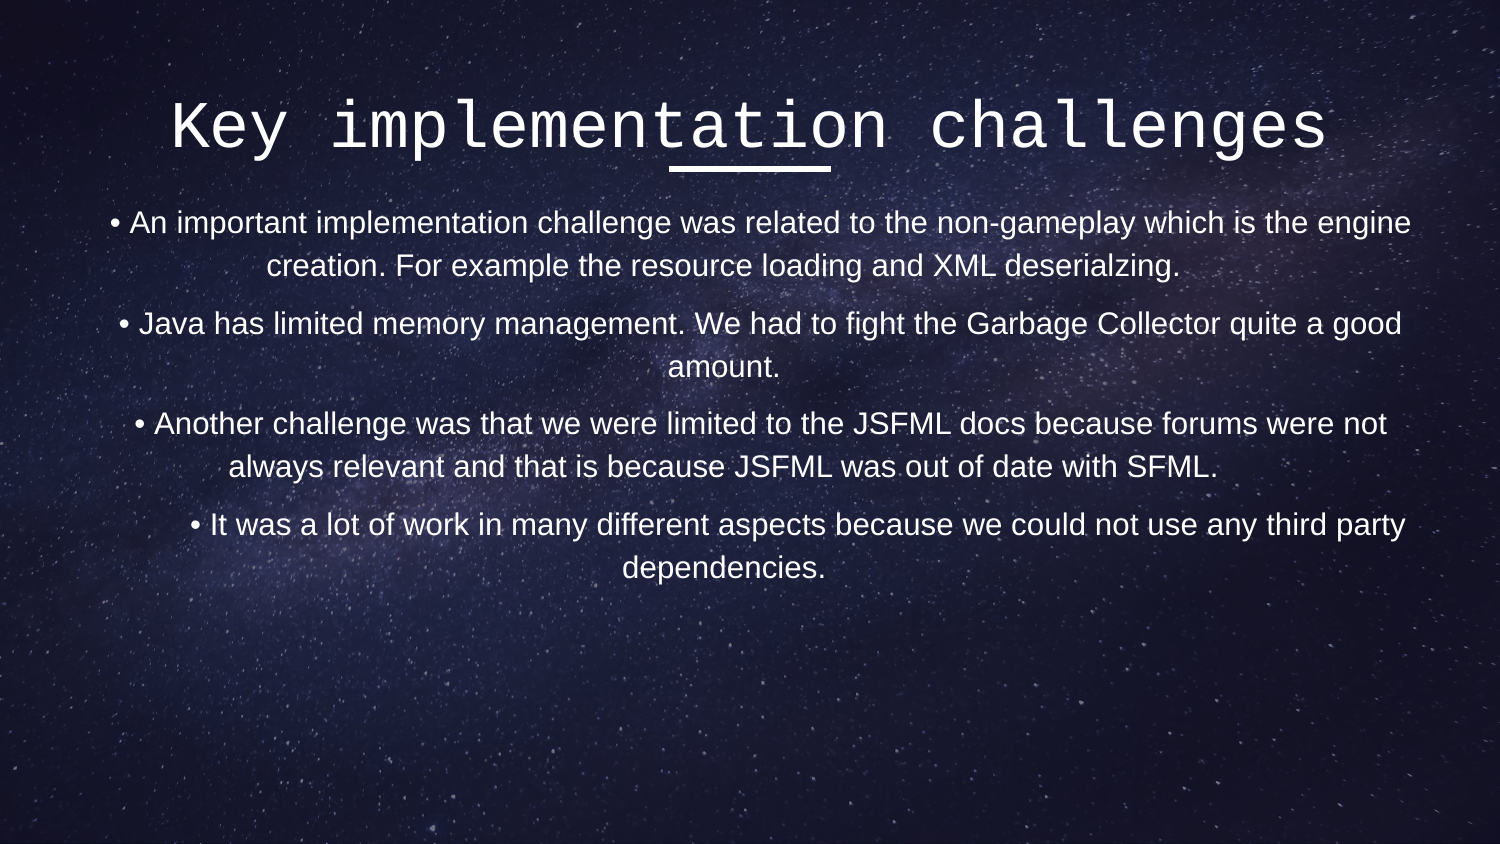

# Key implementation challenges
• An important implementation challenge was related to the non-gameplay which is the engine creation. For example the resource loading and XML deserialzing.
• Java has limited memory management. We had to fight the Garbage Collector quite a good amount.
• Another challenge was that we were limited to the JSFML docs because forums were not always relevant and that is because JSFML was out of date with SFML.
 	• It was a lot of work in many different aspects because we could not use any third party dependencies.